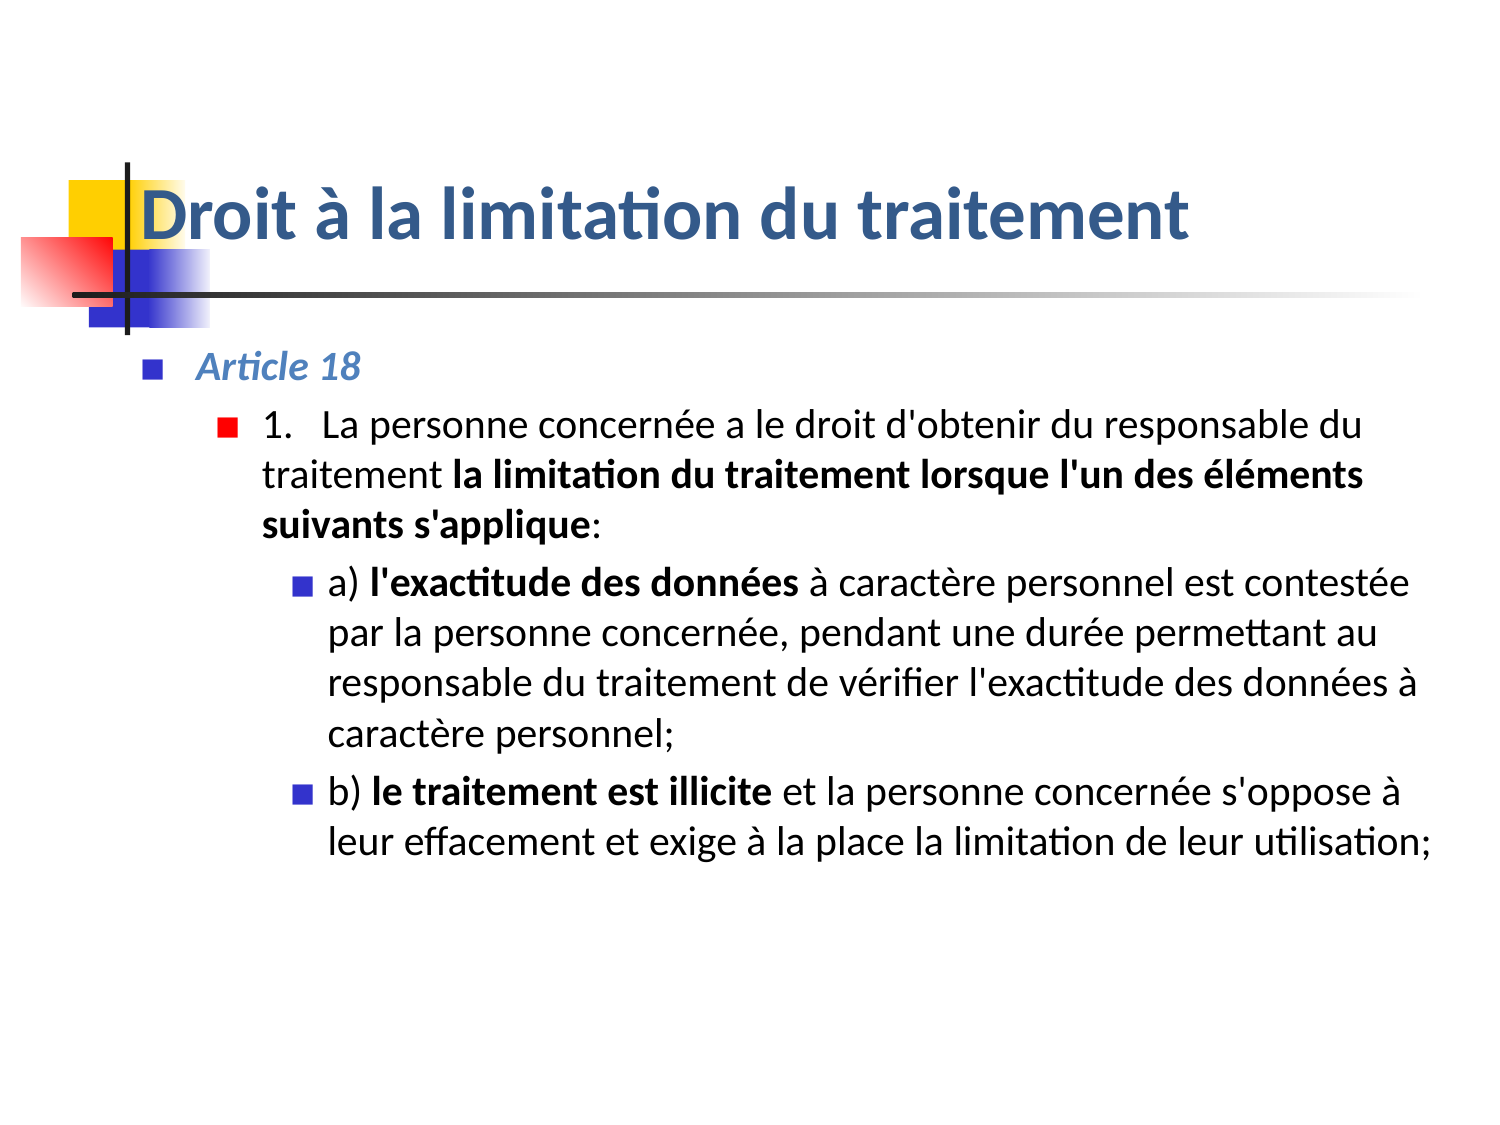

# Droit à la limitation du traitement
Article 18
1.   La personne concernée a le droit d'obtenir du responsable du traitement la limitation du traitement lorsque l'un des éléments suivants s'applique:
a) l'exactitude des données à caractère personnel est contestée par la personne concernée, pendant une durée permettant au responsable du traitement de vérifier l'exactitude des données à caractère personnel;
b) le traitement est illicite et la personne concernée s'oppose à leur effacement et exige à la place la limitation de leur utilisation;